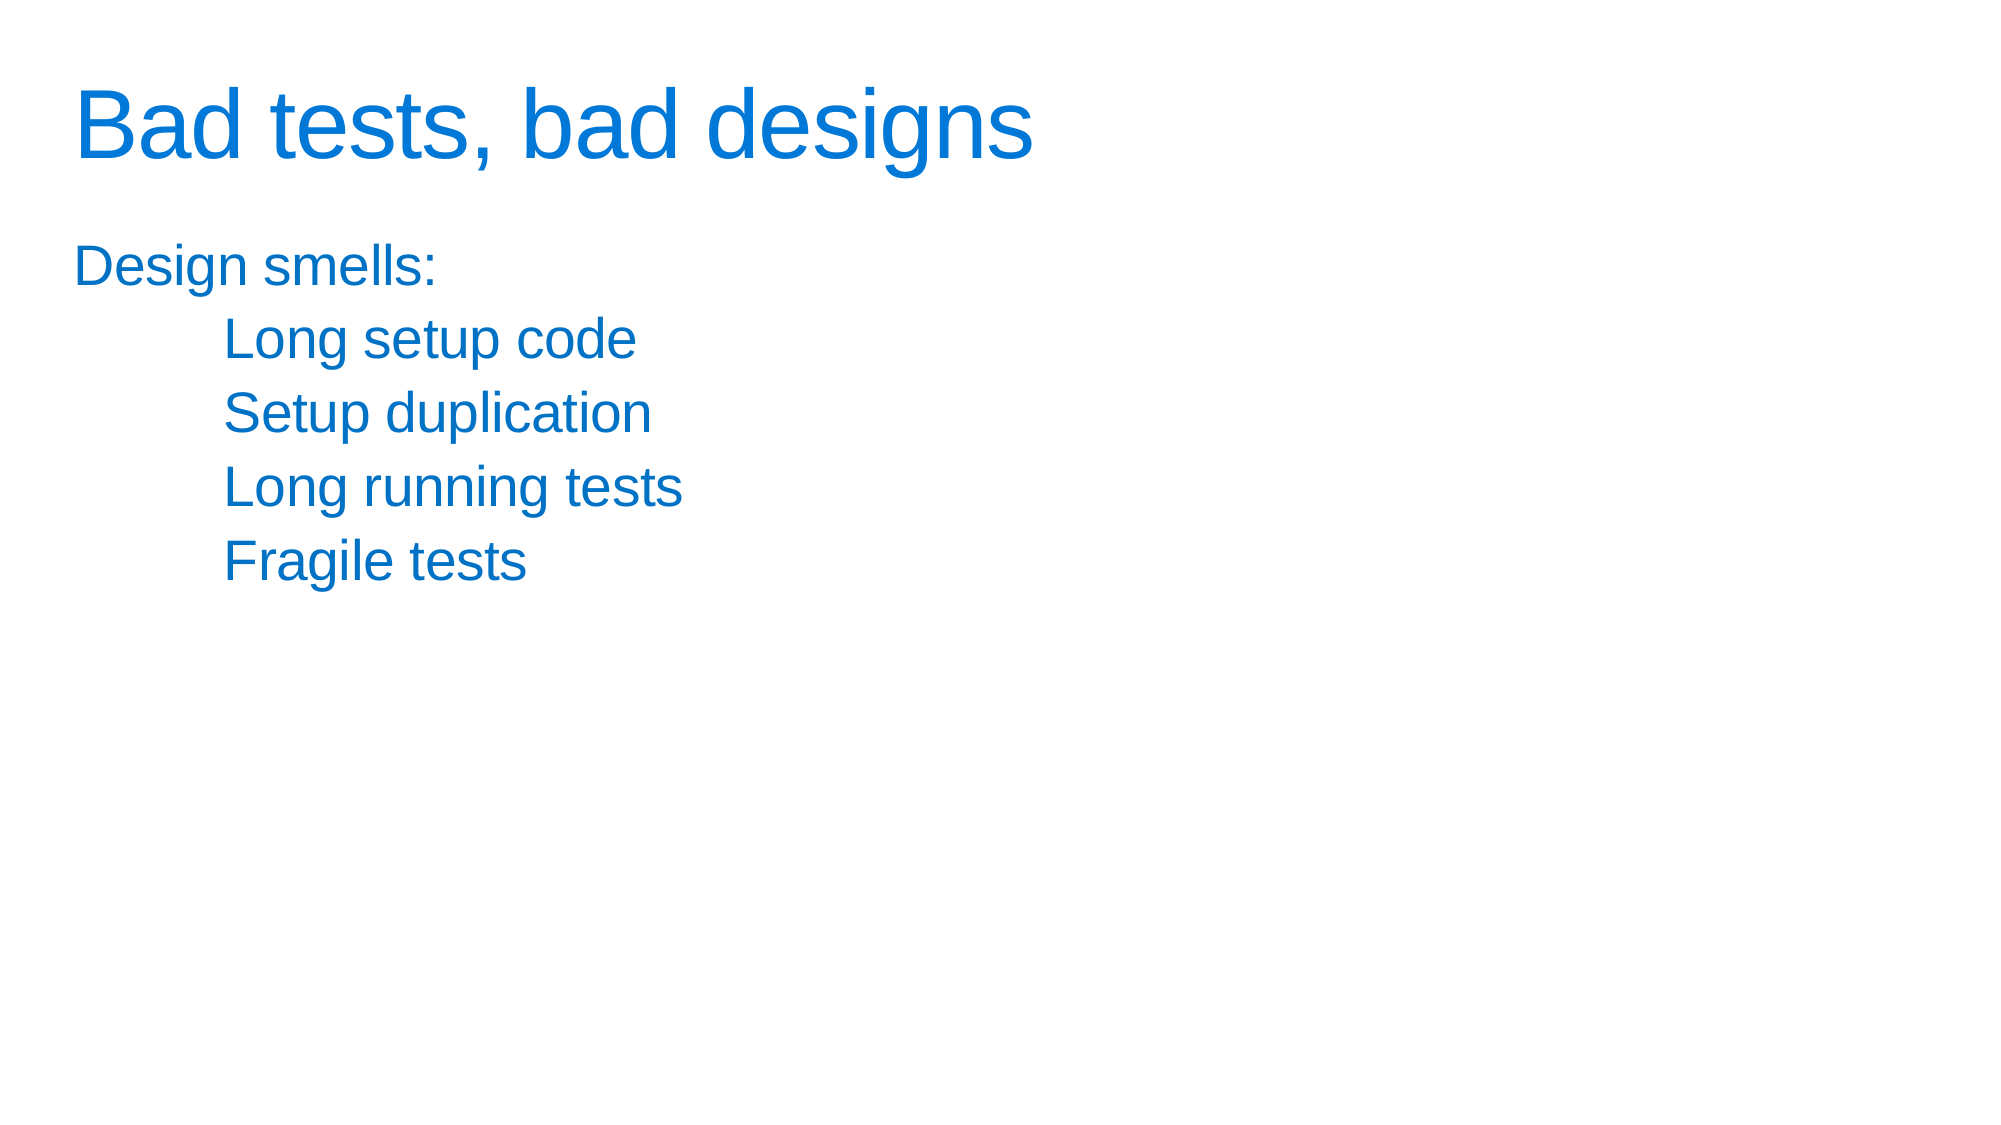

# Bad tests, bad designs
Design smells:
	Long setup code
	Setup duplication
	Long running tests
	Fragile tests